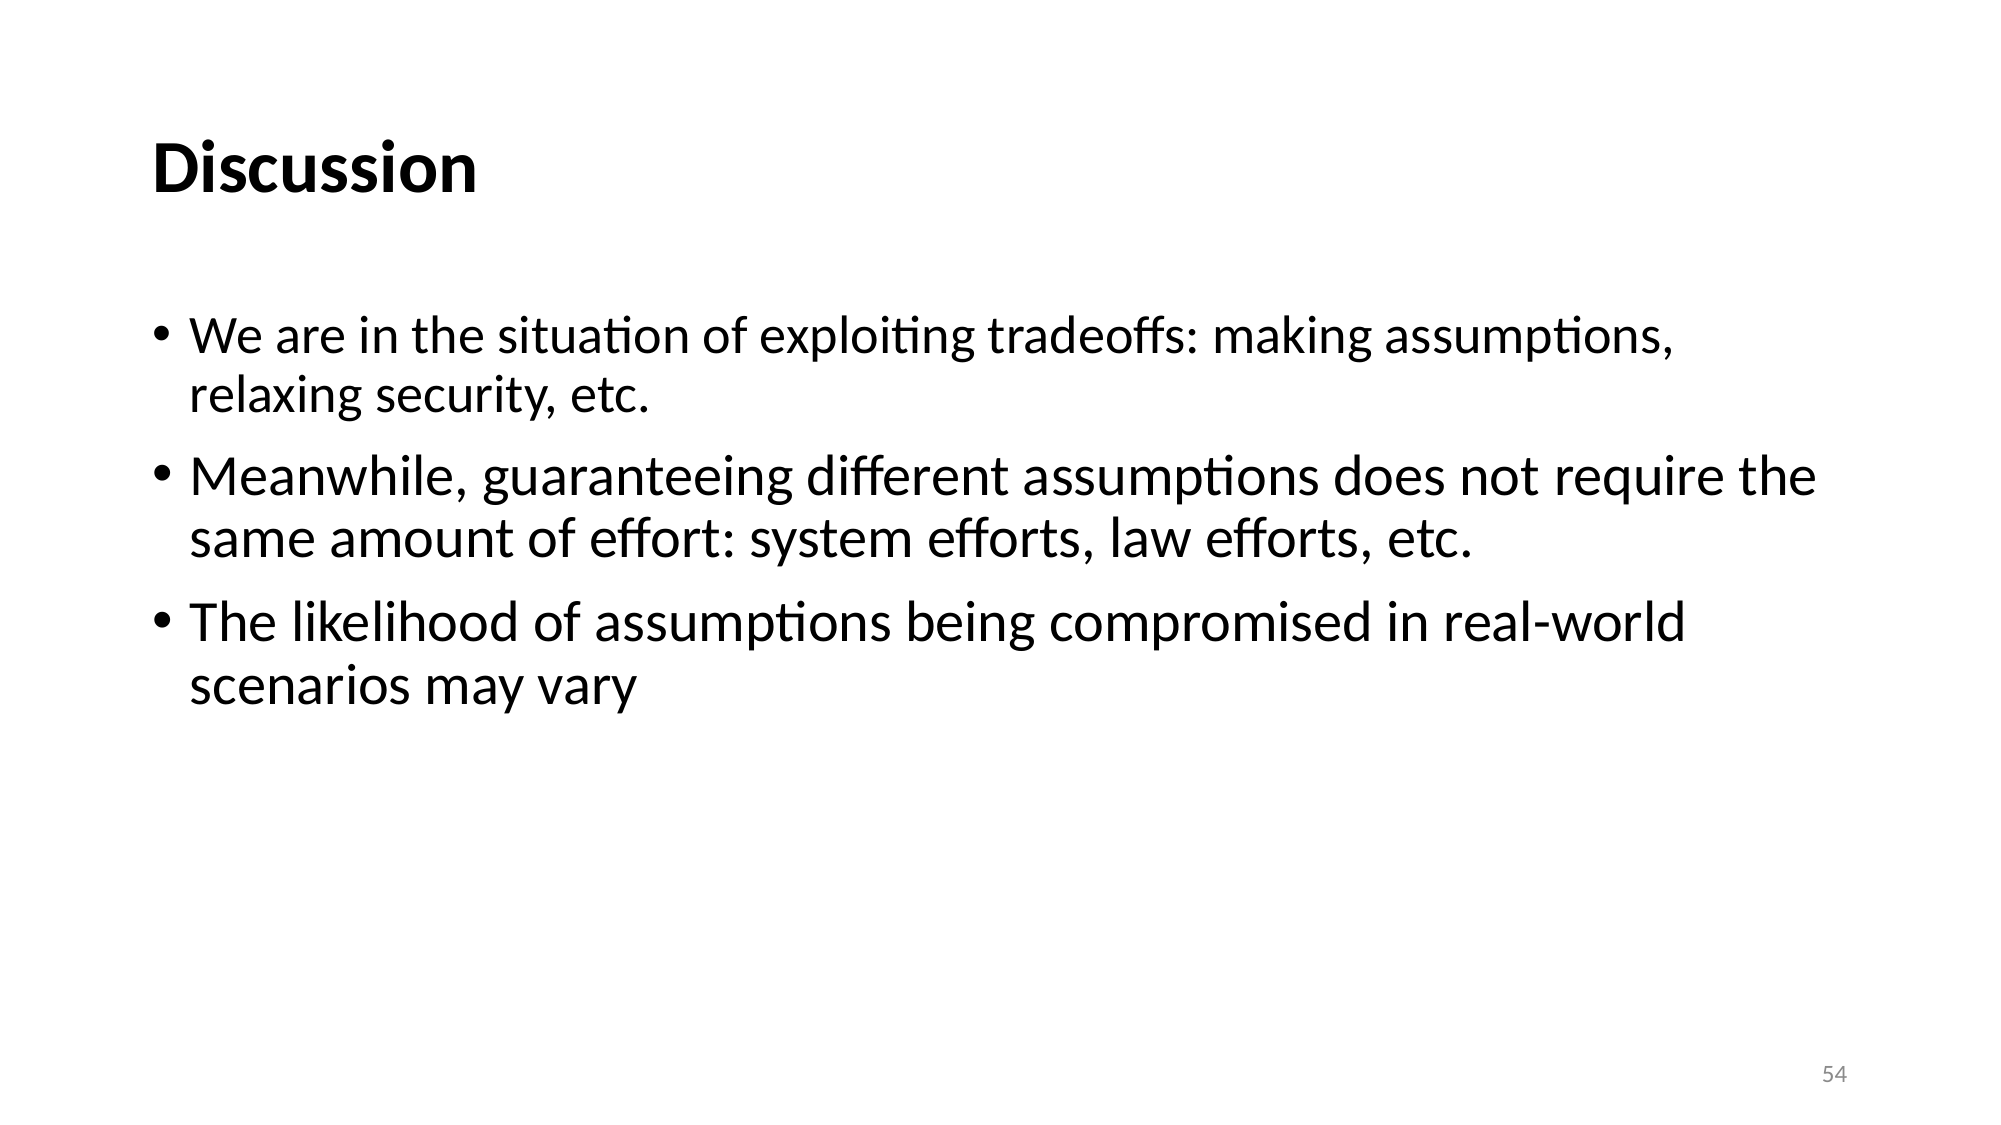

# Discussion
We are in the situation of exploiting tradeoffs: making assumptions, relaxing security, etc.
Meanwhile, guaranteeing different assumptions does not require the same amount of effort: system efforts, law efforts, etc.
The likelihood of assumptions being compromised in real-world scenarios may vary
54